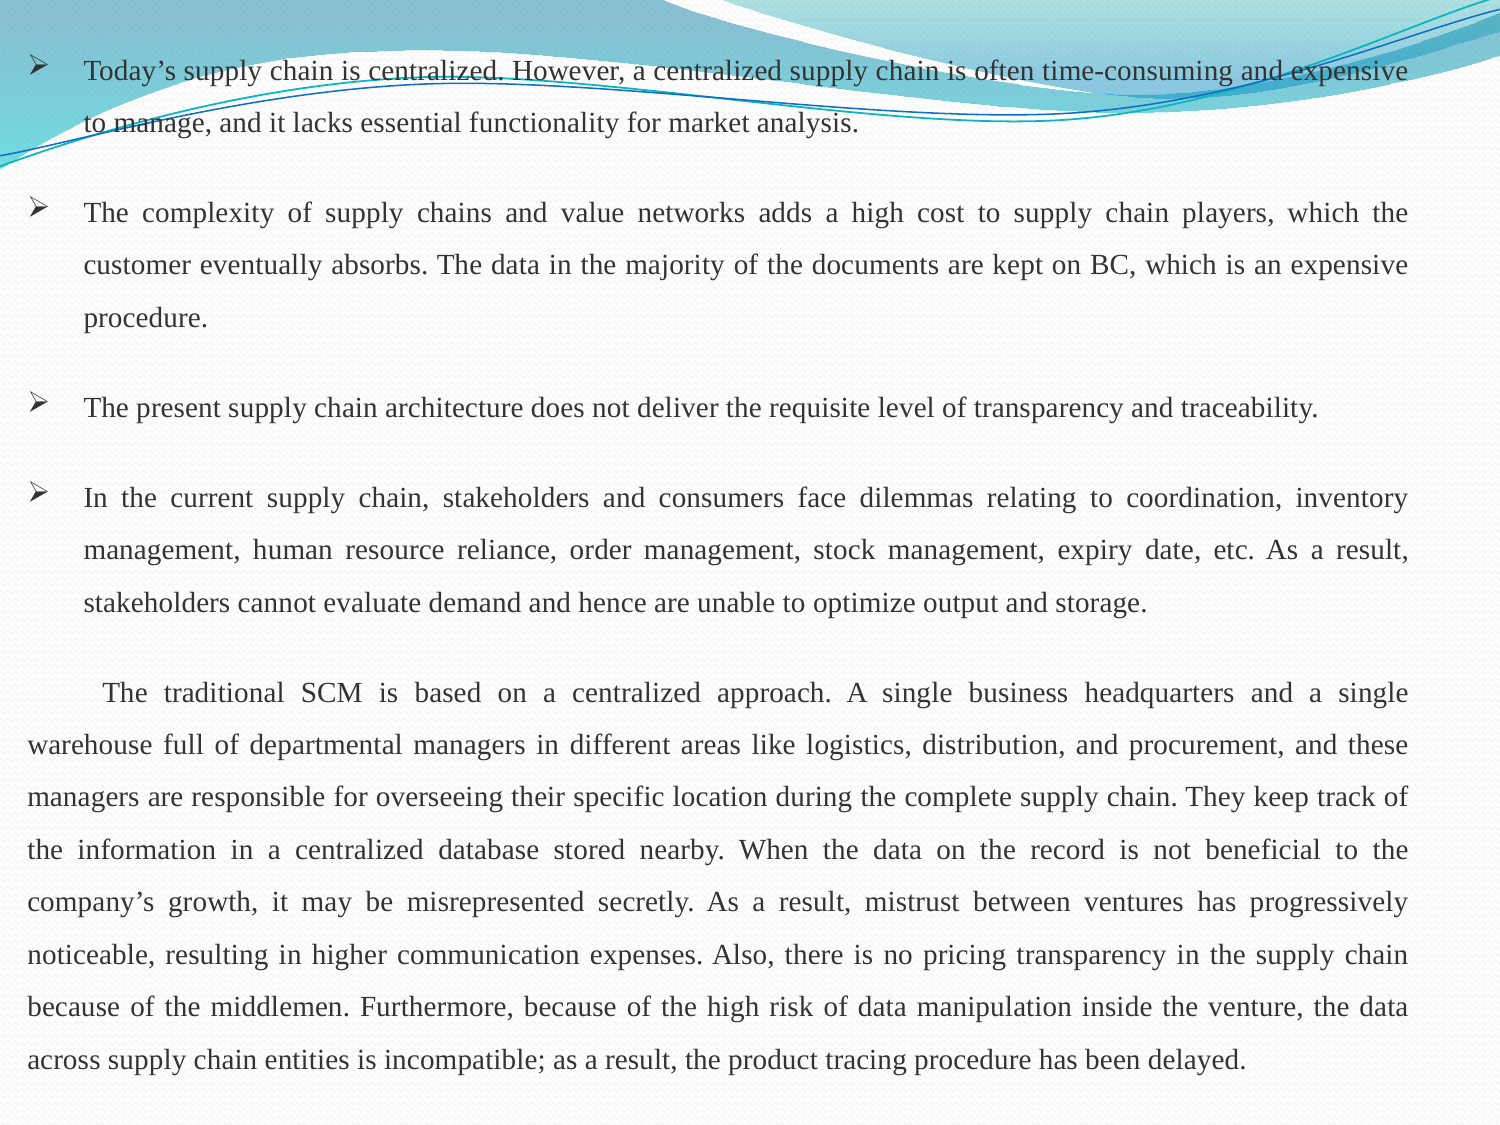

Today’s supply chain is centralized. However, a centralized supply chain is often time-consuming and expensive to manage, and it lacks essential functionality for market analysis.
The complexity of supply chains and value networks adds a high cost to supply chain players, which the customer eventually absorbs. The data in the majority of the documents are kept on BC, which is an expensive procedure.
The present supply chain architecture does not deliver the requisite level of transparency and traceability.
In the current supply chain, stakeholders and consumers face dilemmas relating to coordination, inventory management, human resource reliance, order management, stock management, expiry date, etc. As a result, stakeholders cannot evaluate demand and hence are unable to optimize output and storage.
	The traditional SCM is based on a centralized approach. A single business headquarters and a single warehouse full of departmental managers in different areas like logistics, distribution, and procurement, and these managers are responsible for overseeing their specific location during the complete supply chain. They keep track of the information in a centralized database stored nearby. When the data on the record is not beneficial to the company’s growth, it may be misrepresented secretly. As a result, mistrust between ventures has progressively noticeable, resulting in higher communication expenses. Also, there is no pricing transparency in the supply chain because of the middlemen. Furthermore, because of the high risk of data manipulation inside the venture, the data across supply chain entities is incompatible; as a result, the product tracing procedure has been delayed.